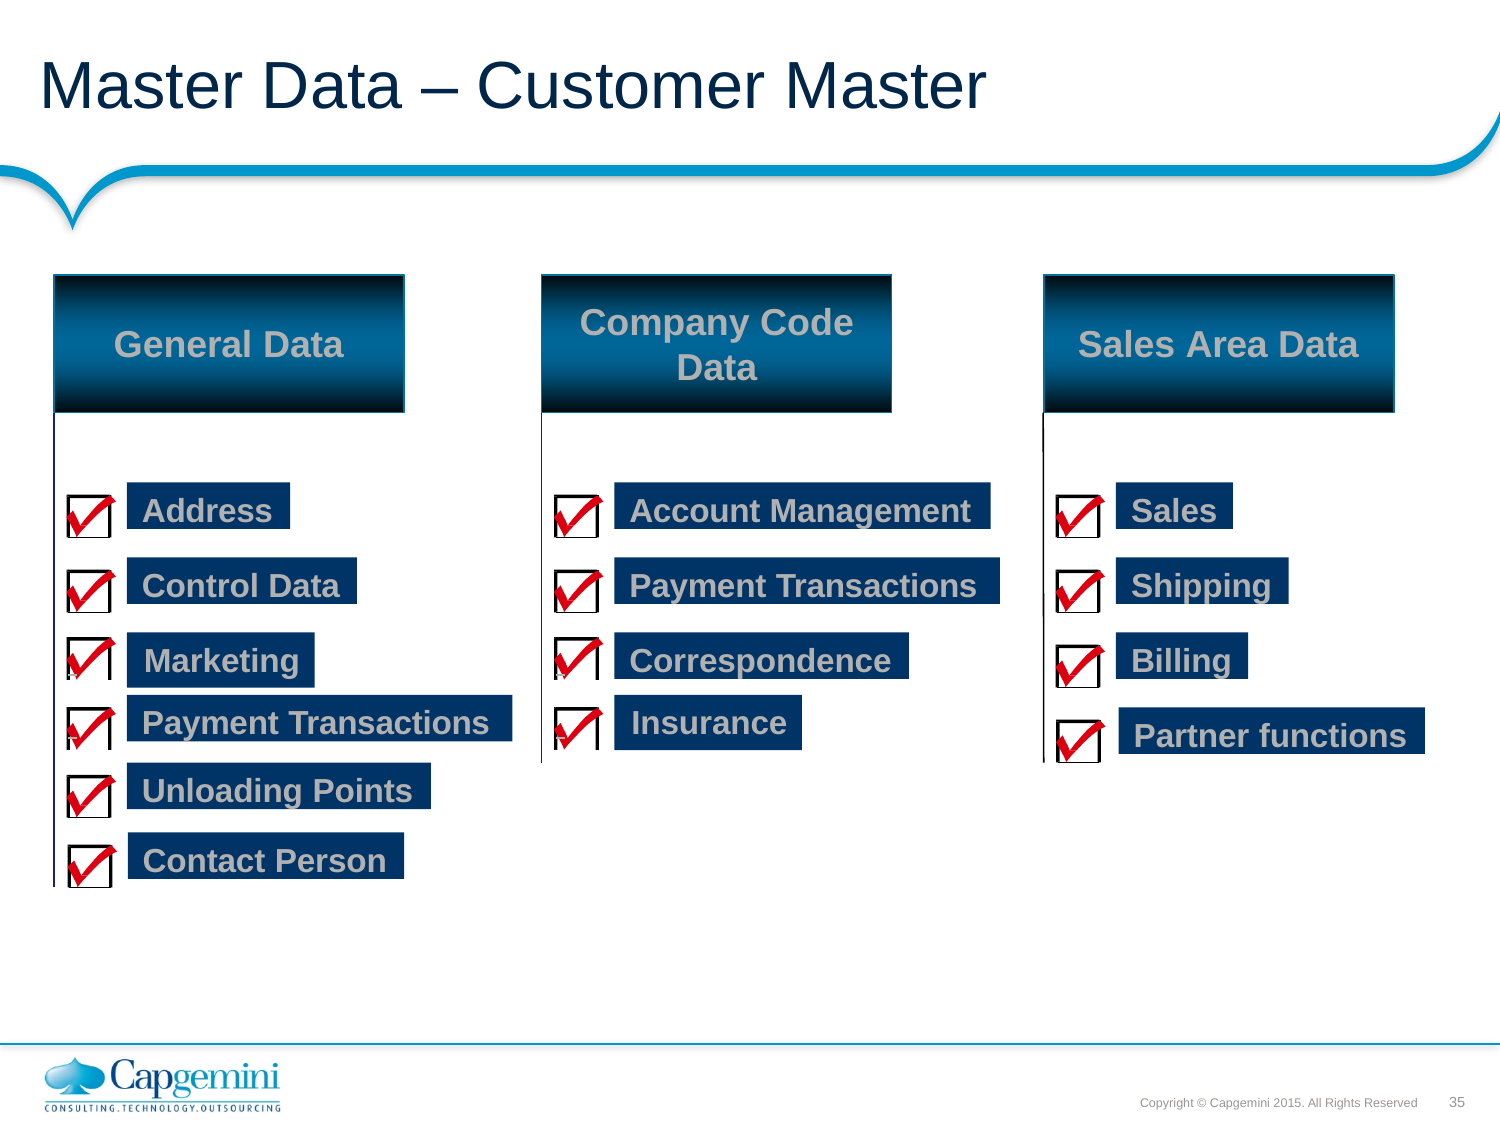

# Master Data – Customer Master

Company Code
Data
General Data
Sales Area Data

Address
Account Management
Sales

Control Data
Payment Transactions
Shipping

Correspondence
Billing

 		Marketing

 		Insurance

Payment Transactions

Partner functions

Unloading Points

Contact Person